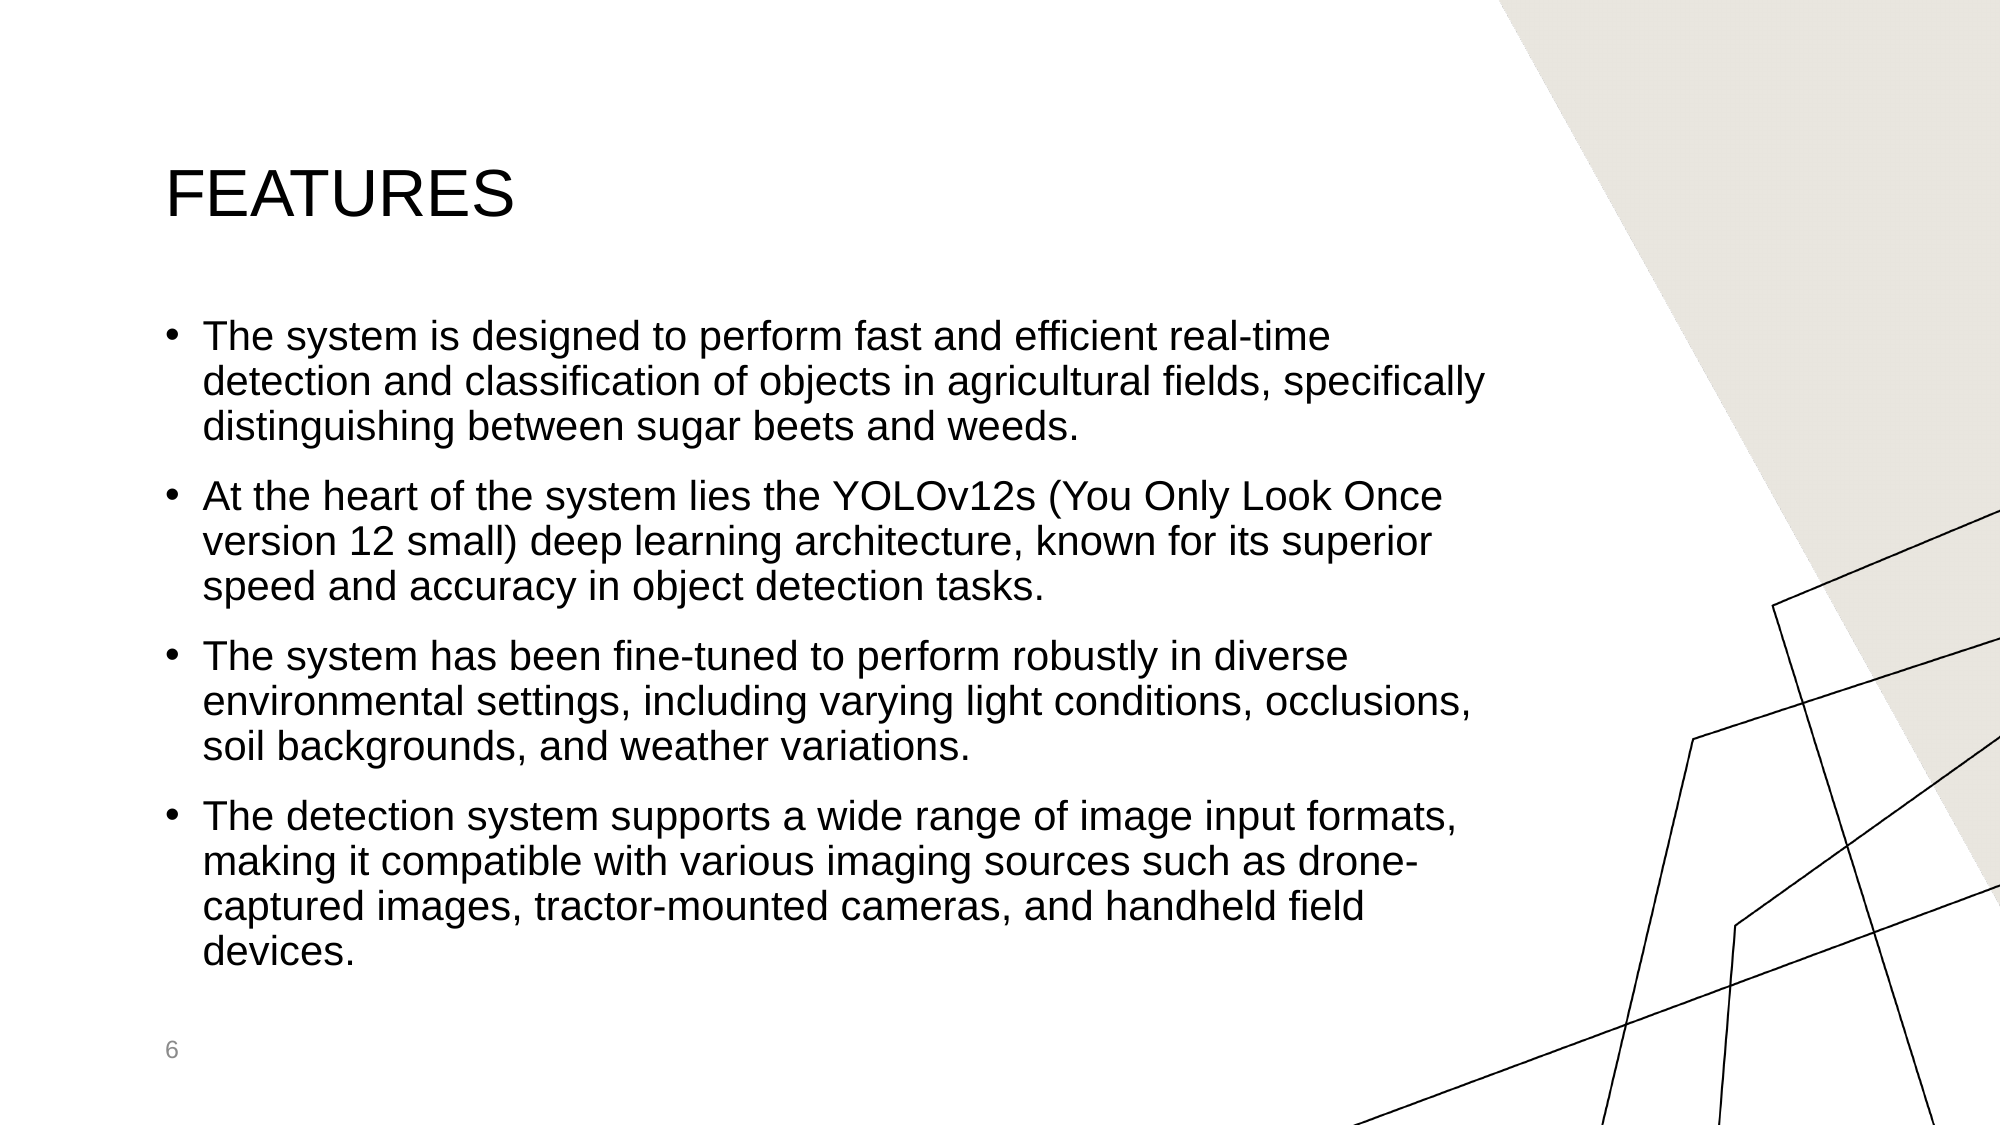

# Features
The system is designed to perform fast and efficient real-time detection and classification of objects in agricultural fields, specifically distinguishing between sugar beets and weeds.
At the heart of the system lies the YOLOv12s (You Only Look Once version 12 small) deep learning architecture, known for its superior speed and accuracy in object detection tasks.
The system has been fine-tuned to perform robustly in diverse environmental settings, including varying light conditions, occlusions, soil backgrounds, and weather variations.
The detection system supports a wide range of image input formats, making it compatible with various imaging sources such as drone-captured images, tractor-mounted cameras, and handheld field devices.
6